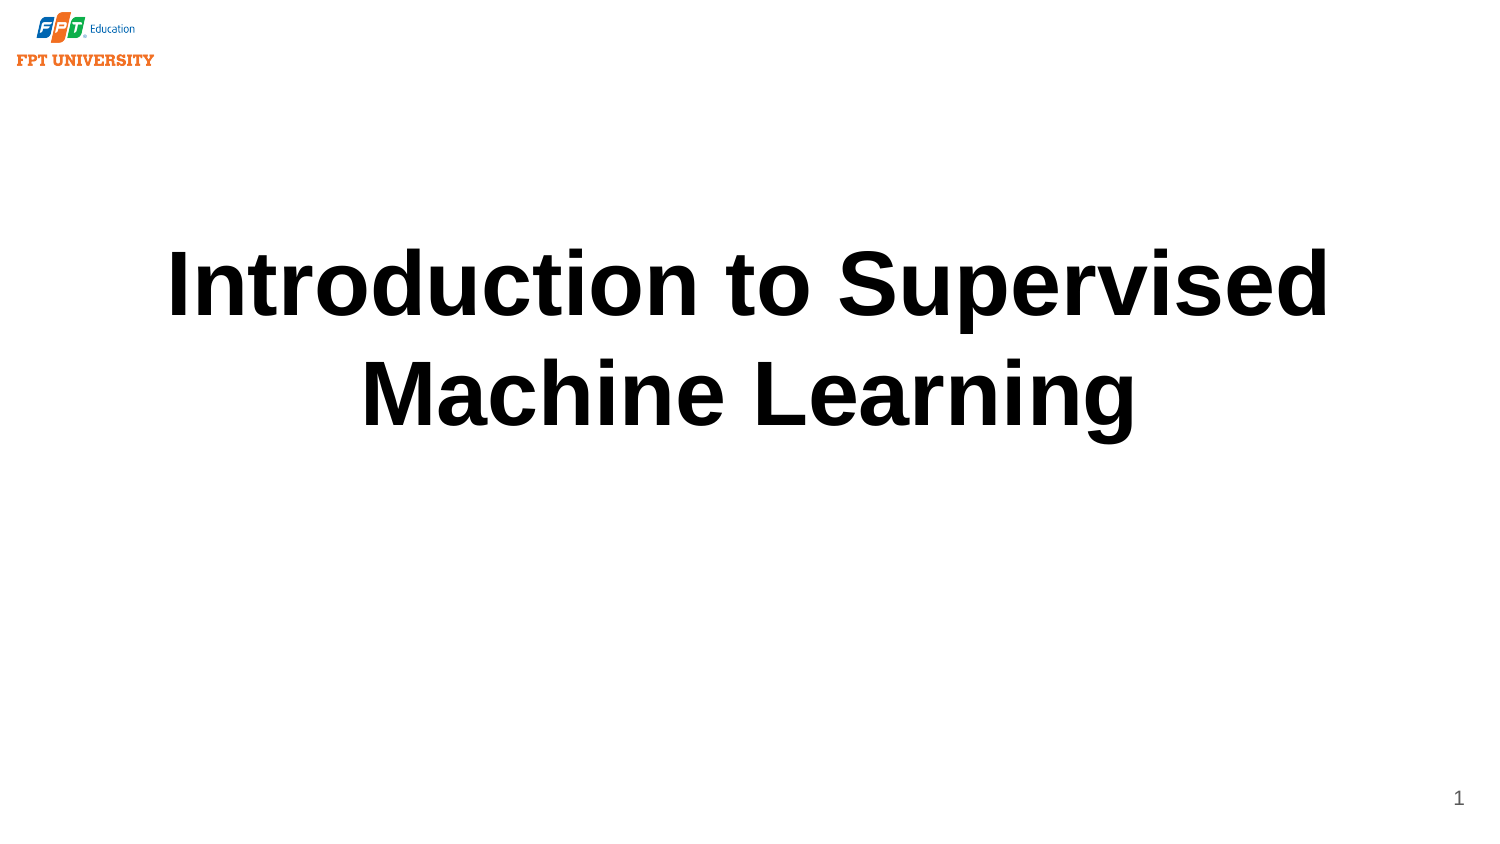

# Introduction to Supervised Machine Learning

1